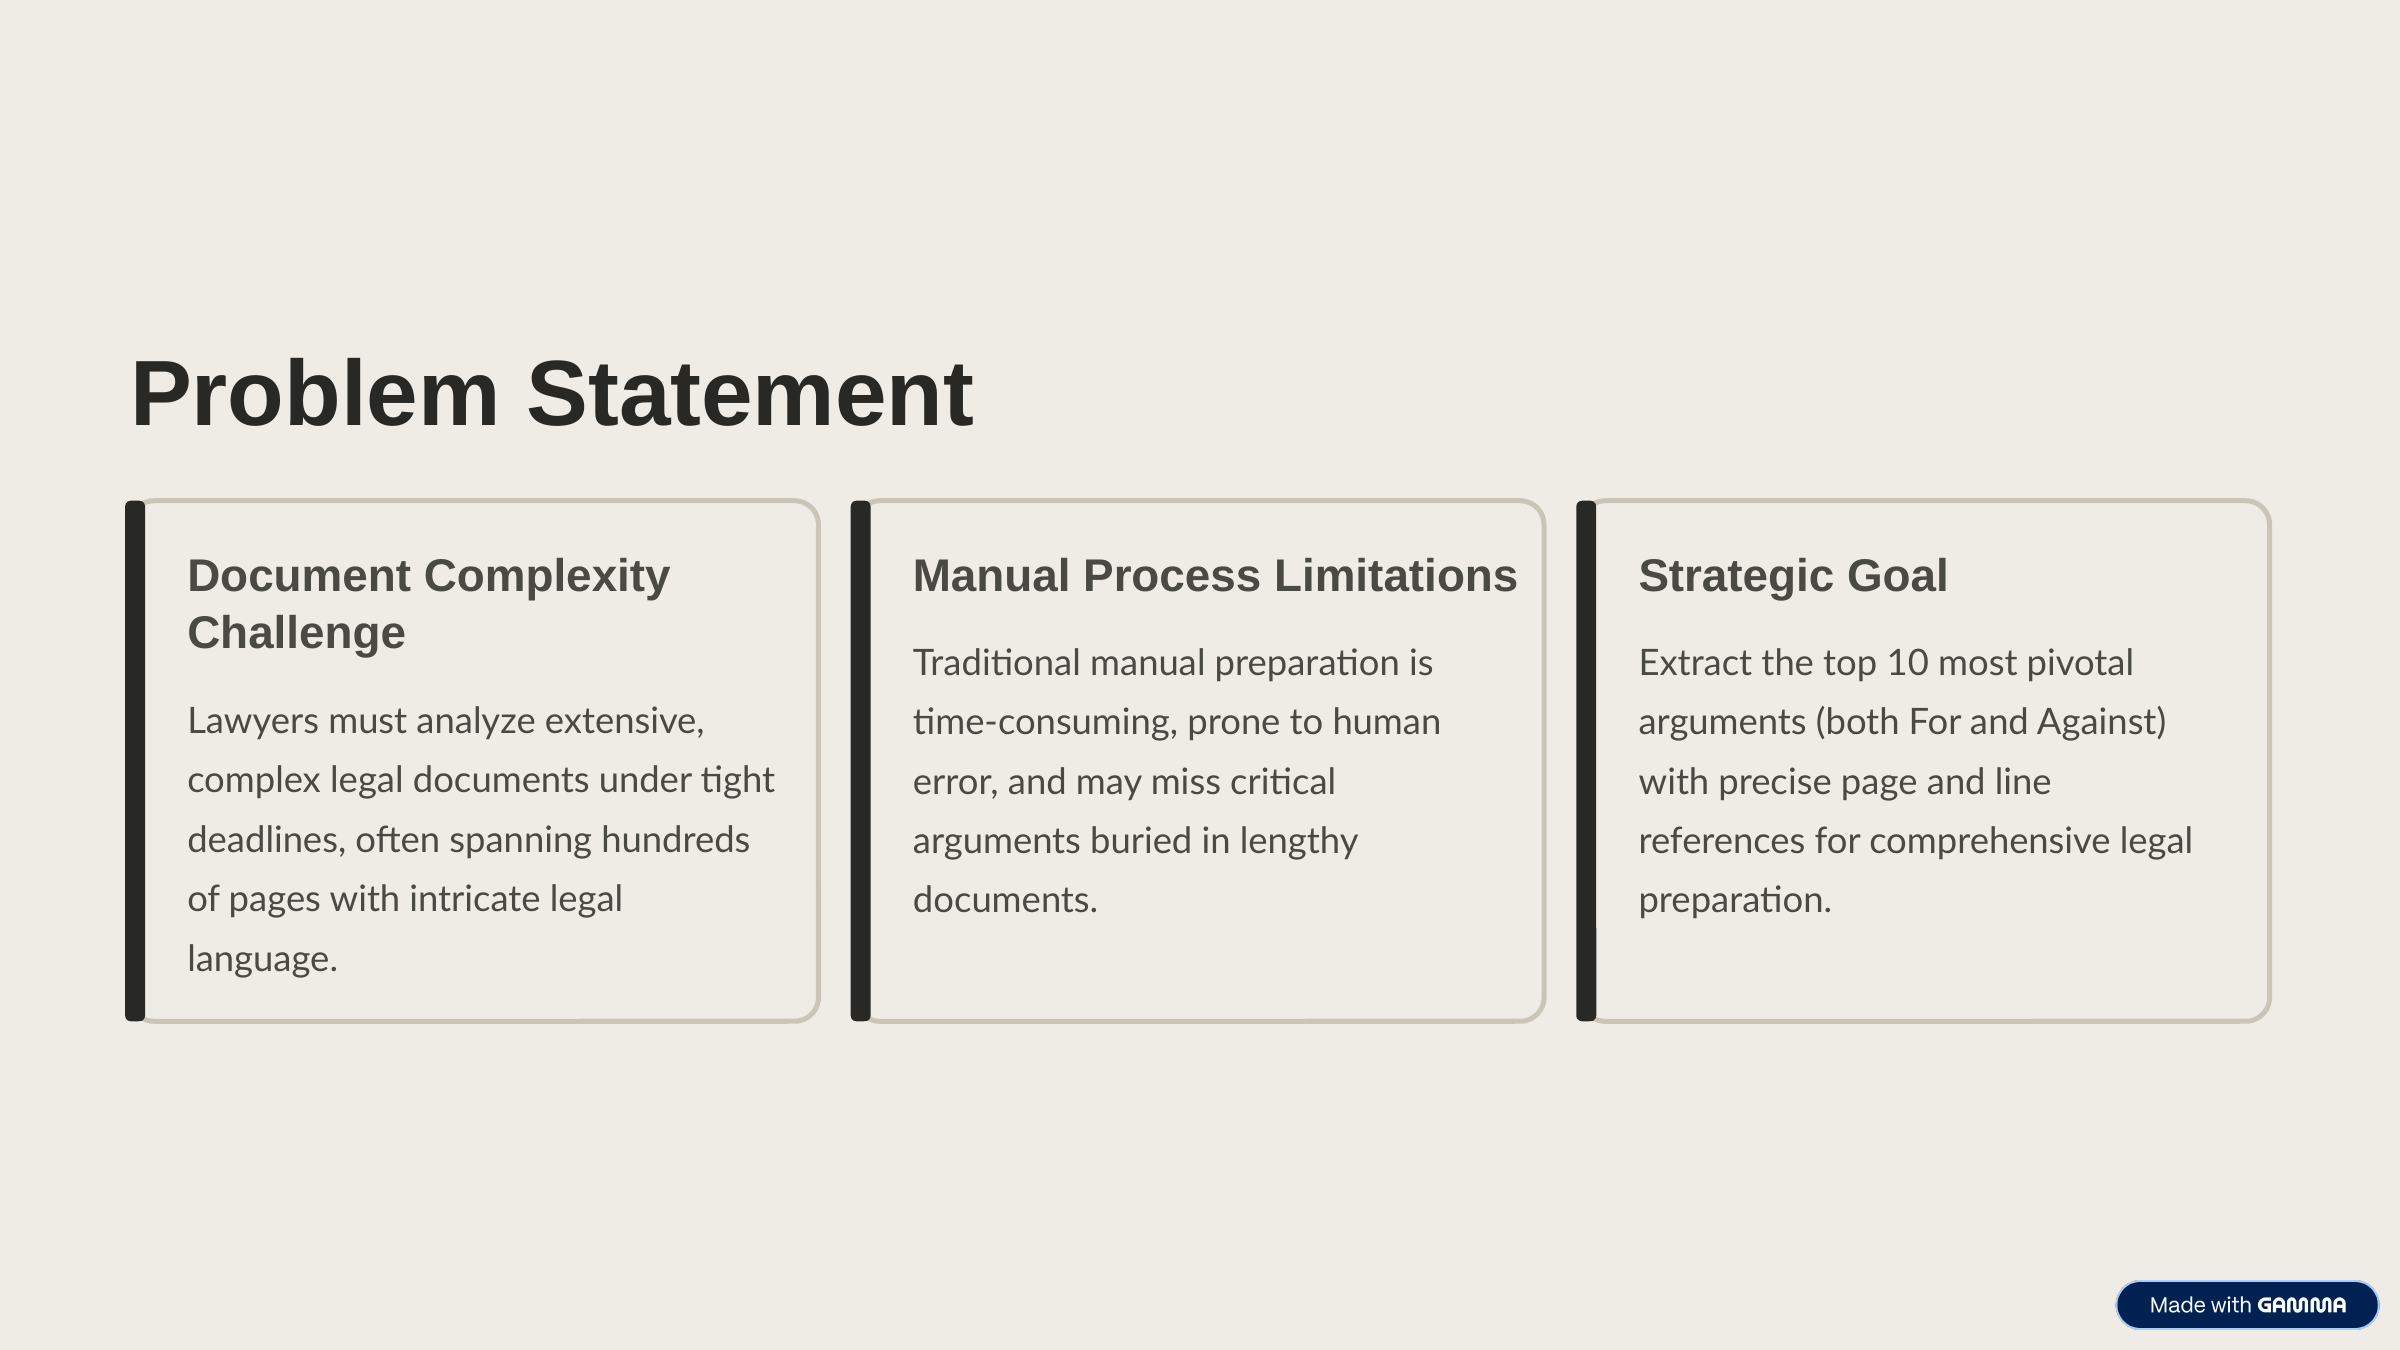

Problem Statement

Document Complexity Challenge
Manual Process Limitations
Strategic Goal
Traditional manual preparation is time-consuming, prone to human error, and may miss critical arguments buried in lengthy documents.
Extract the top 10 most pivotal arguments (both For and Against) with precise page and line references for comprehensive legal preparation.
Lawyers must analyze extensive, complex legal documents under tight deadlines, often spanning hundreds of pages with intricate legal language.